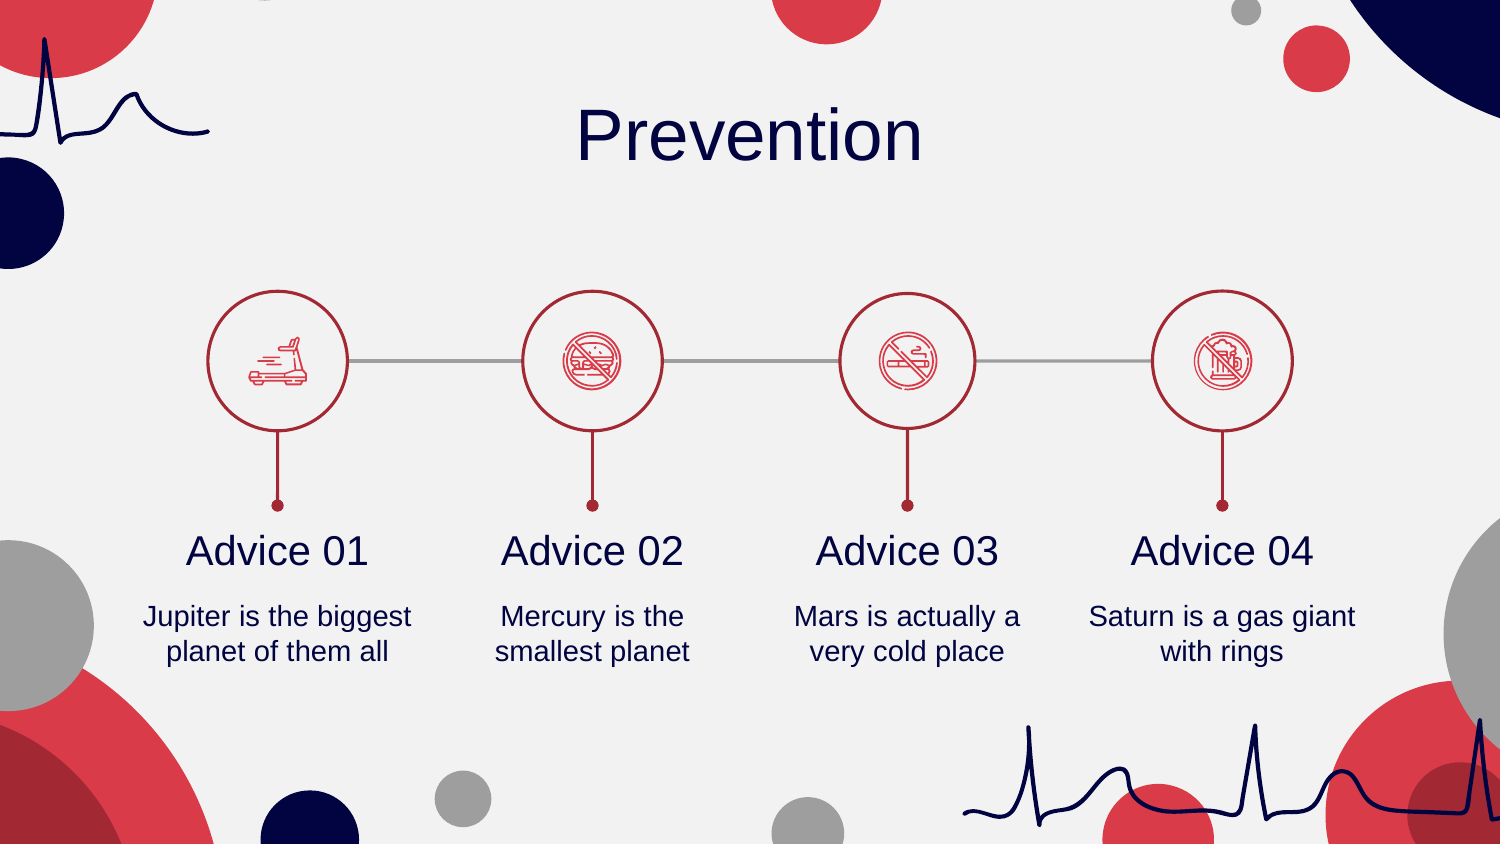

# Prevention

Advice 01
Advice 02
Advice 03
Advice 04
Jupiter is the biggest planet of them all
Mercury is the smallest planet
Mars is actually a very cold place
Saturn is a gas giant with rings